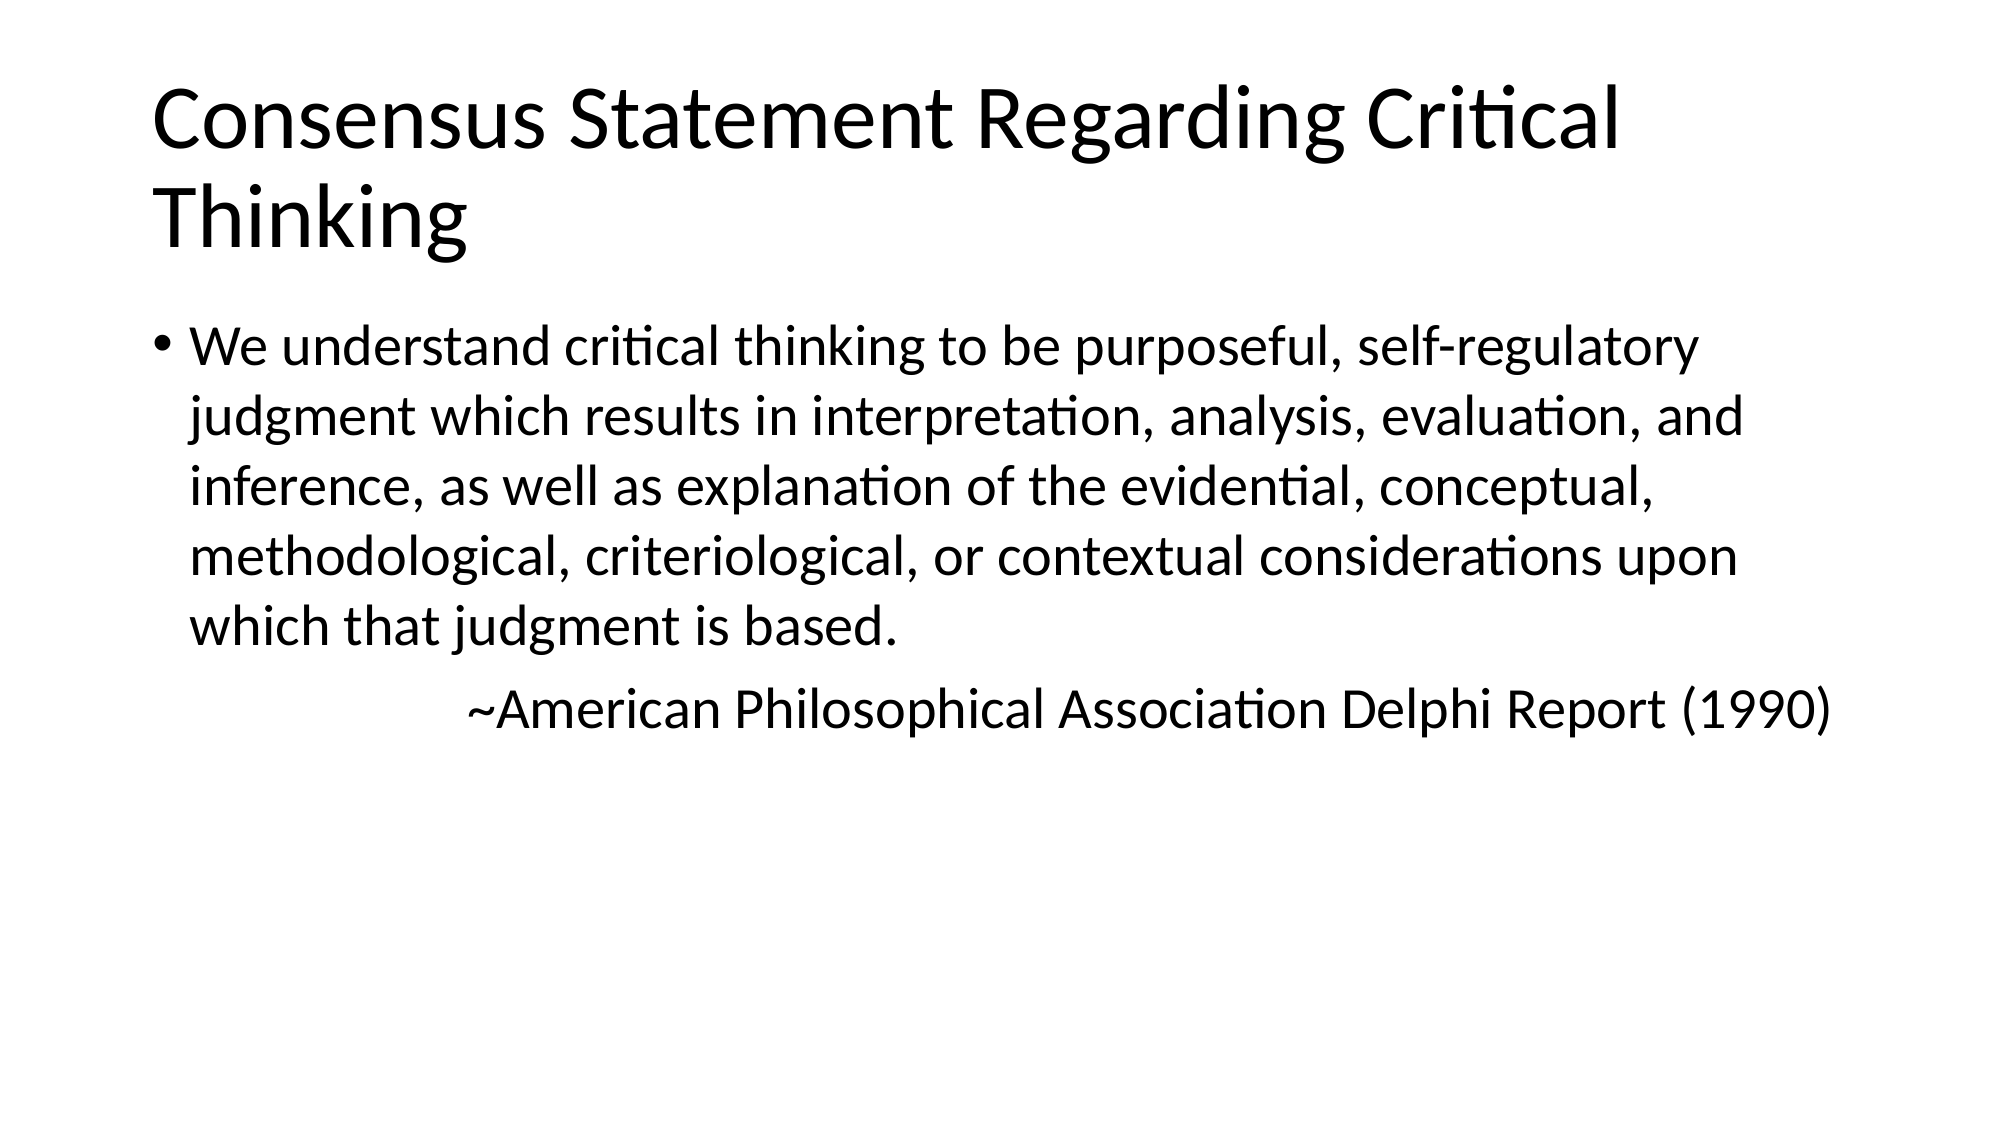

# Consensus Statement Regarding Critical Thinking
We understand critical thinking to be purposeful, self-regulatory judgment which results in interpretation, analysis, evaluation, and inference, as well as explanation of the evidential, conceptual, methodological, criteriological, or contextual considerations upon which that judgment is based.
~American Philosophical Association Delphi Report (1990)